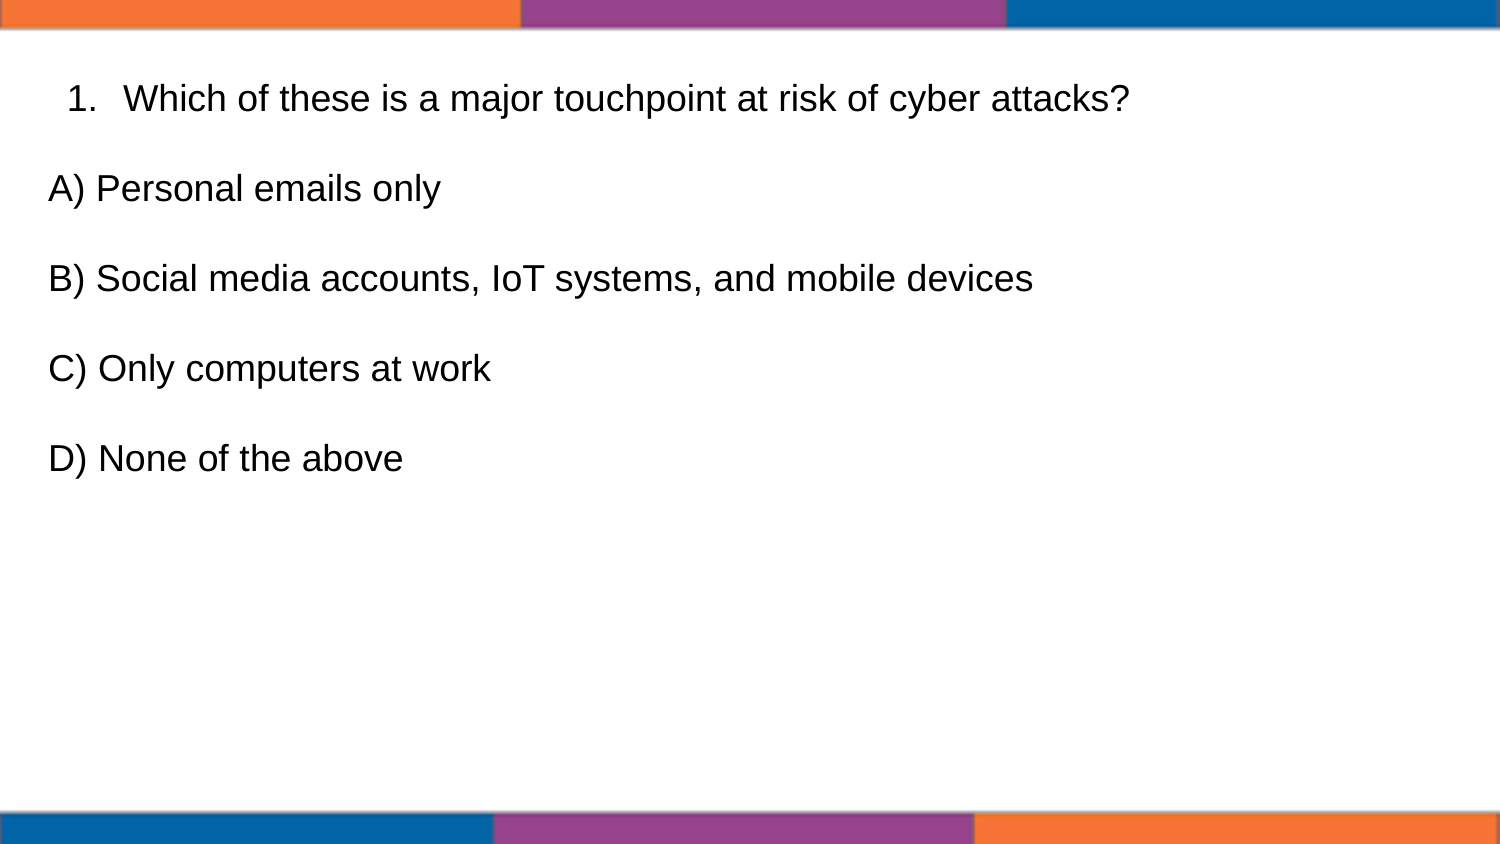

Which of these is a major touchpoint at risk of cyber attacks?

A) Personal emails only

B) Social media accounts, IoT systems, and mobile devices

C) Only computers at work

D) None of the above